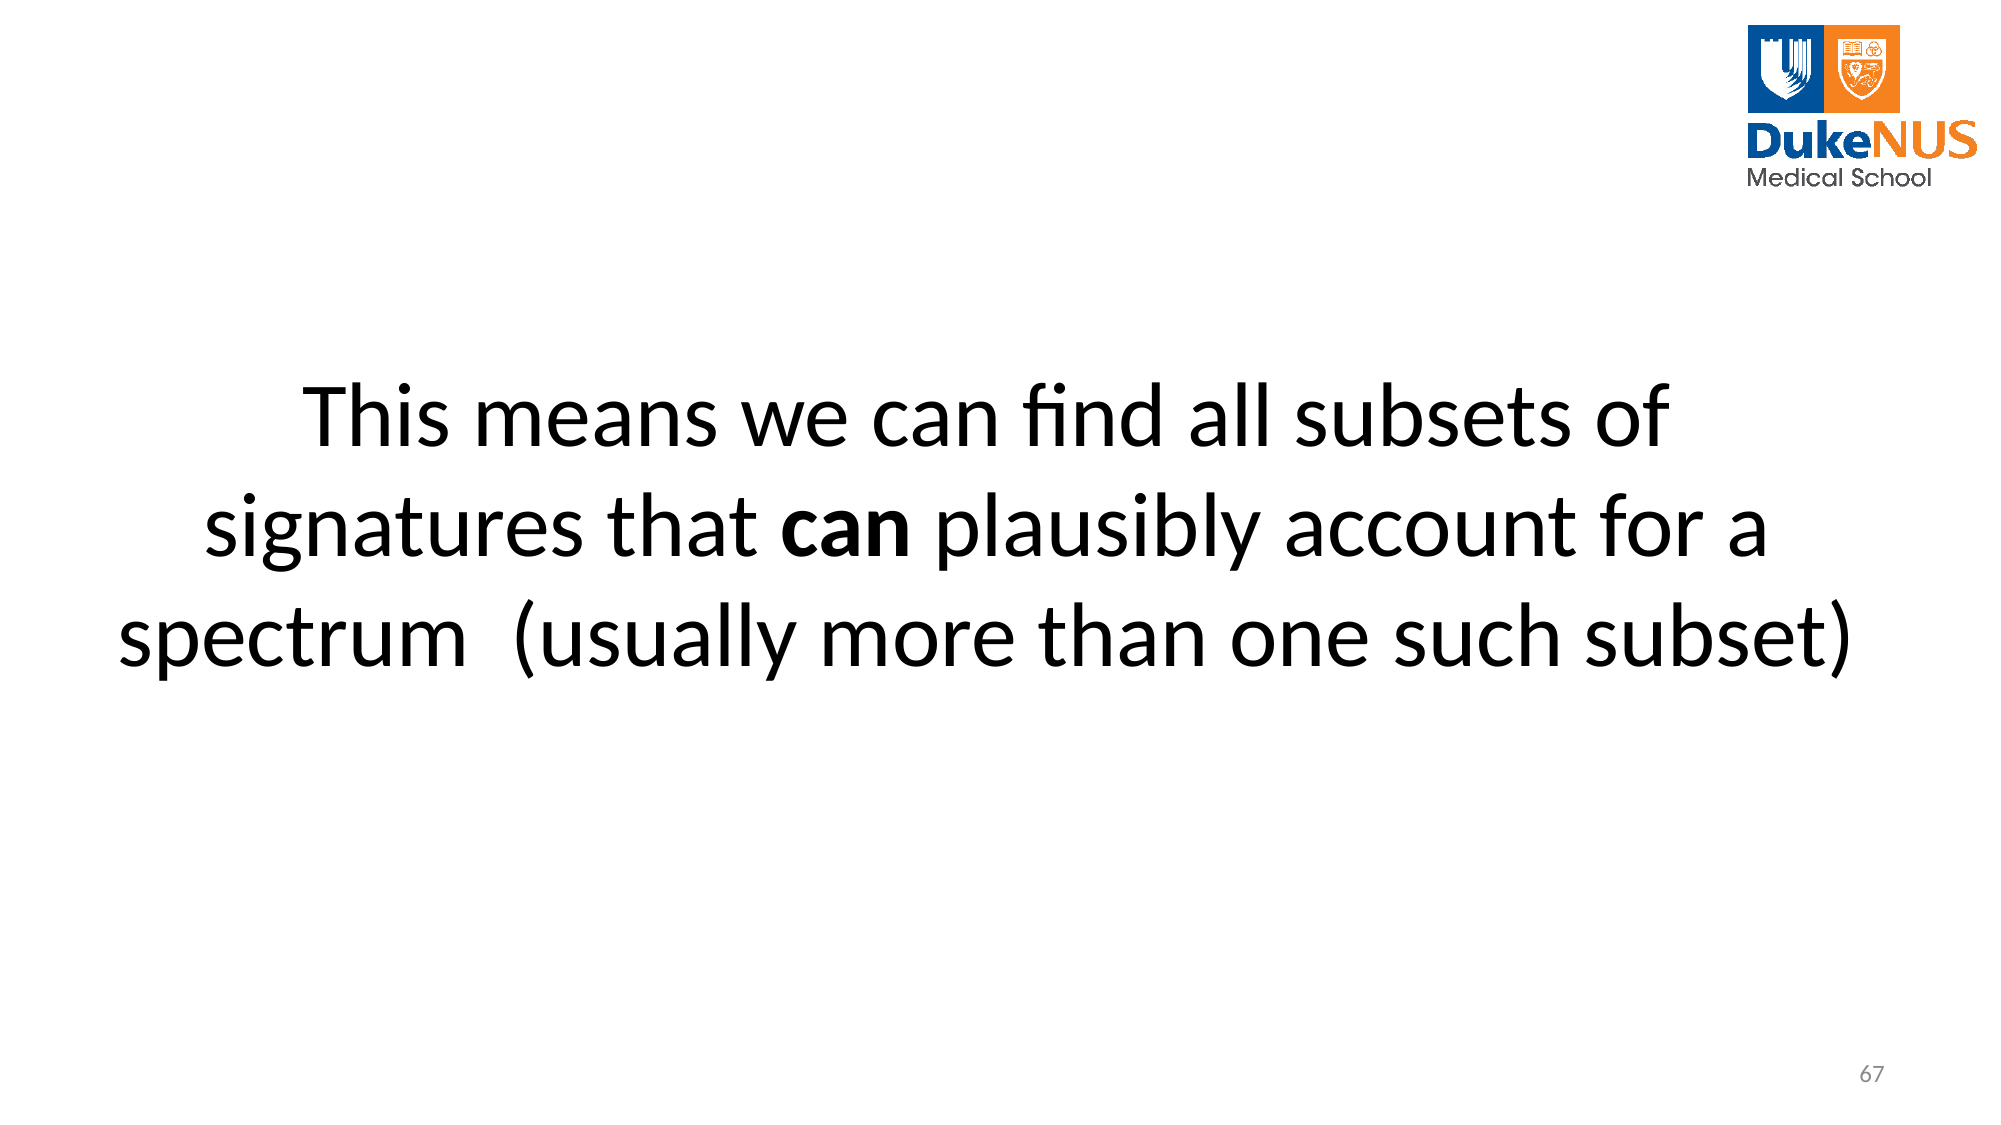

# This means we can find all subsets of signatures that can plausibly account for a spectrum  (usually more than one such subset)
67